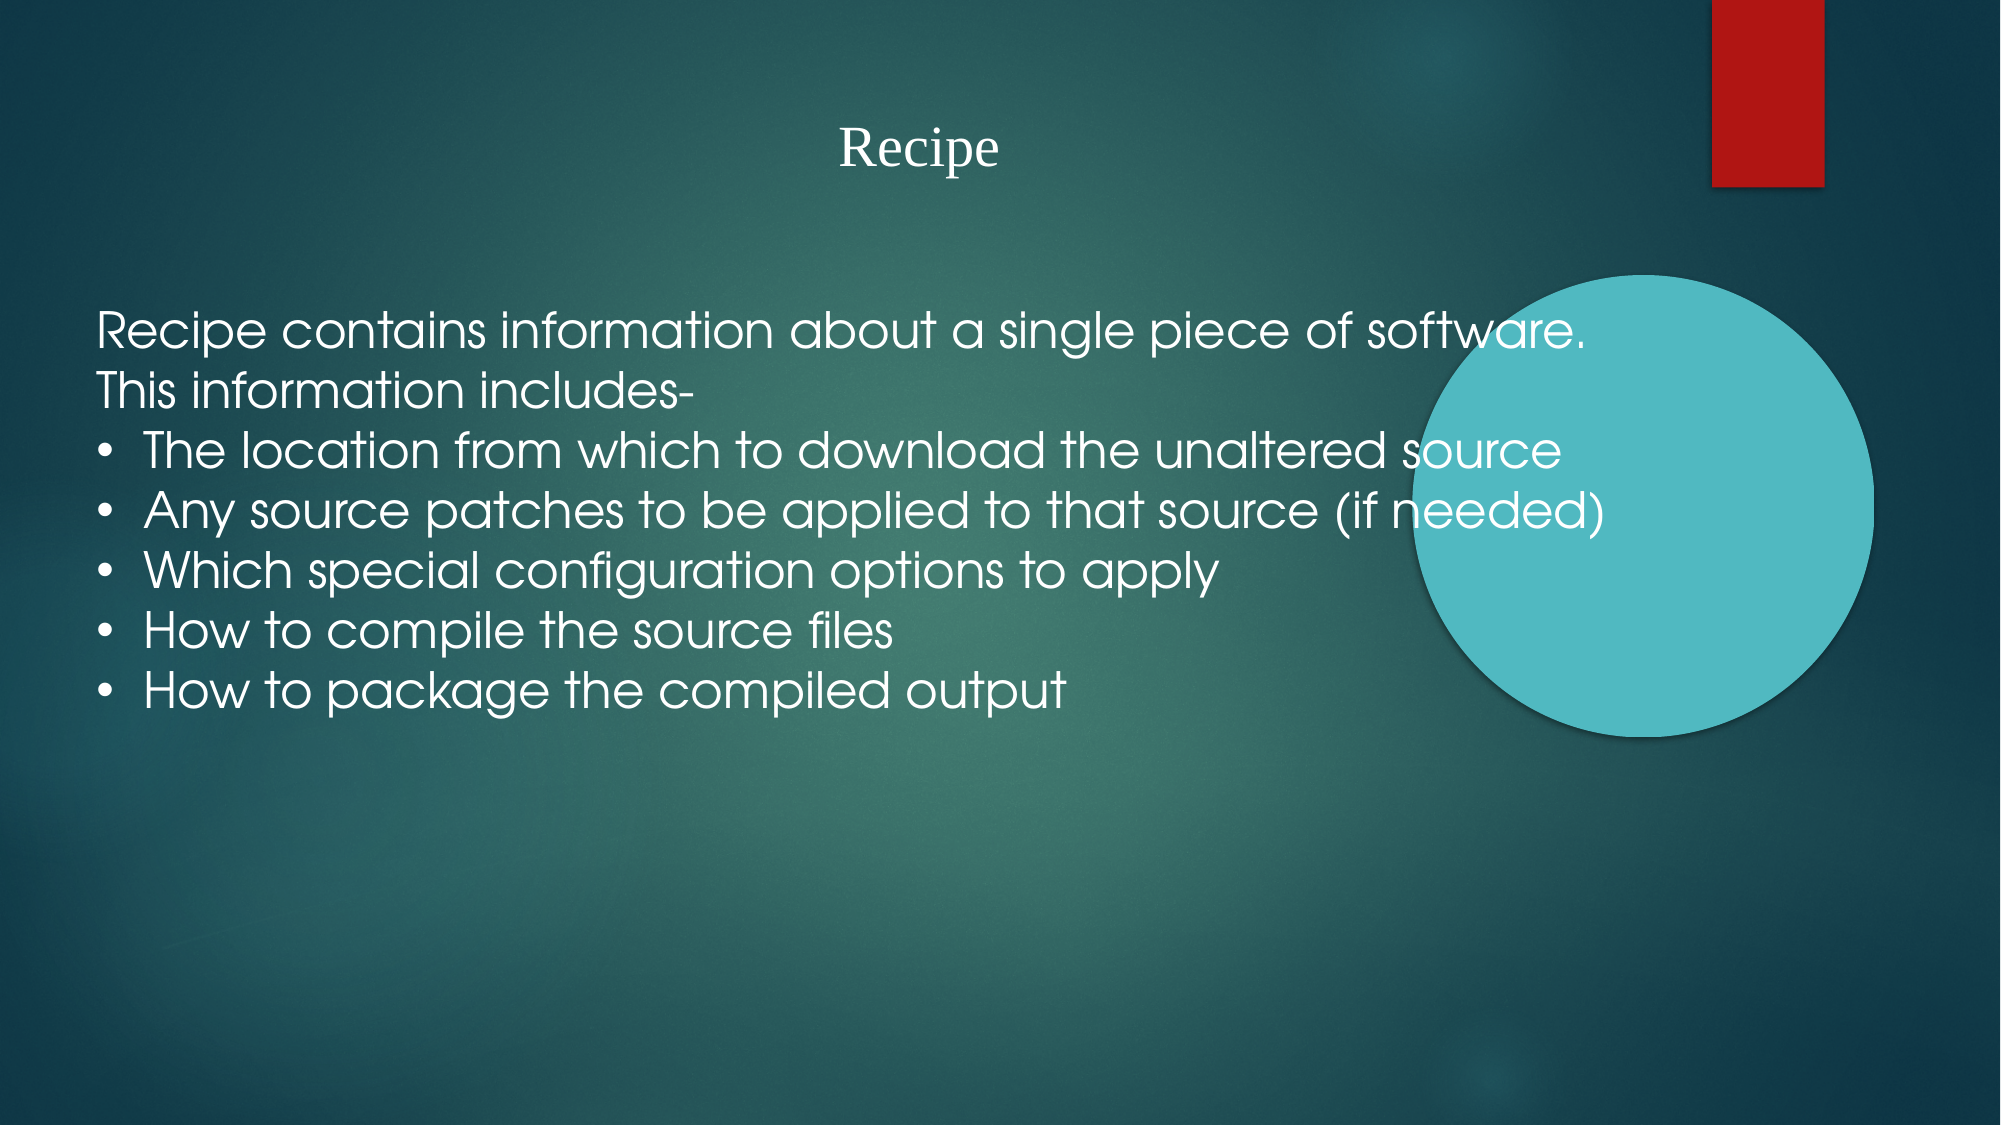

Recipe
​
Recipe contains information about a single piece of software.
This information includes-
The location from which to download the unaltered source
Any source patches to be applied to that source (if needed)
Which special configuration options to apply
How to compile the source files
How to package the compiled output
​